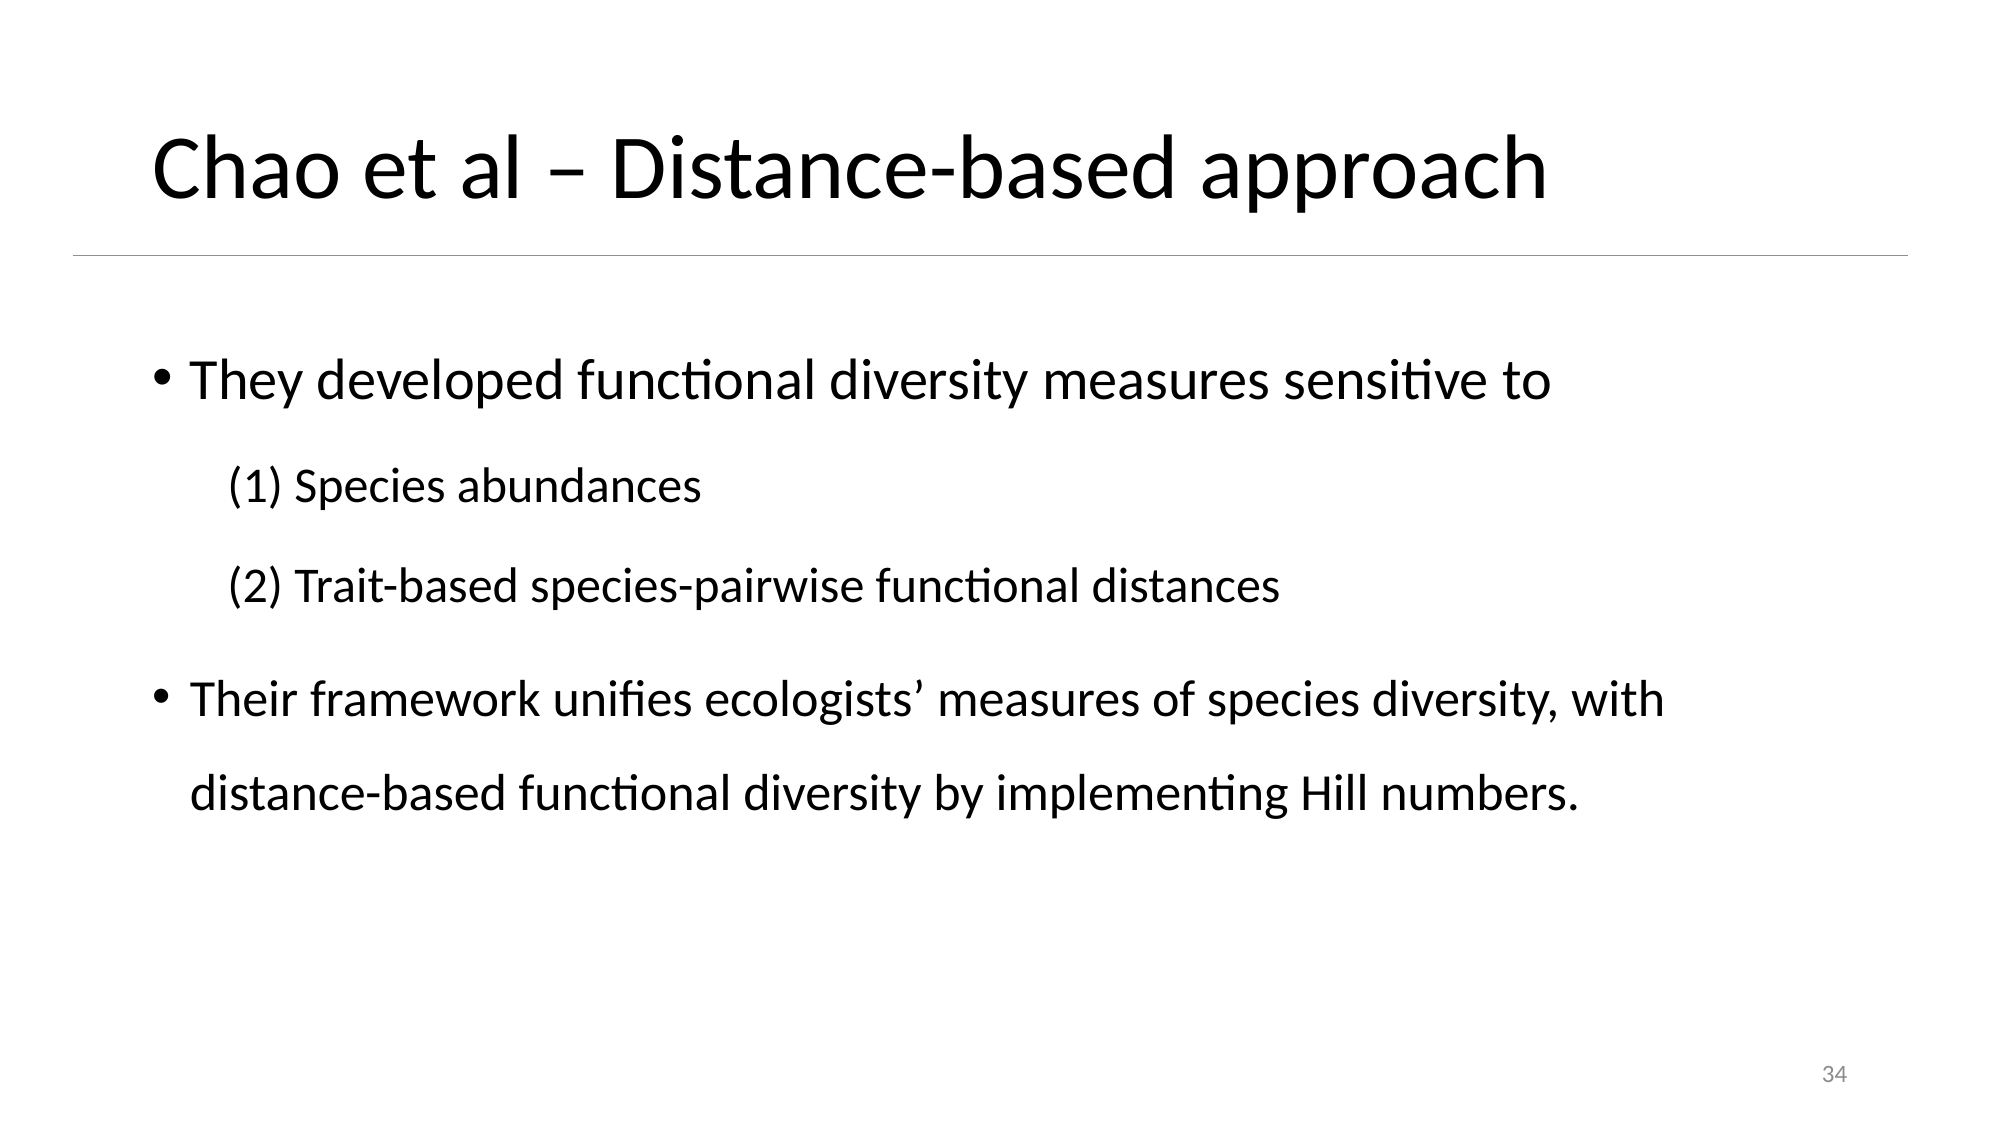

# Chao et al – Distance-based approach
They developed functional diversity measures sensitive to
(1) Species abundances
(2) Trait-based species-pairwise functional distances
Their framework unifies ecologists’ measures of species diversity, with distance-based functional diversity by implementing Hill numbers.
34